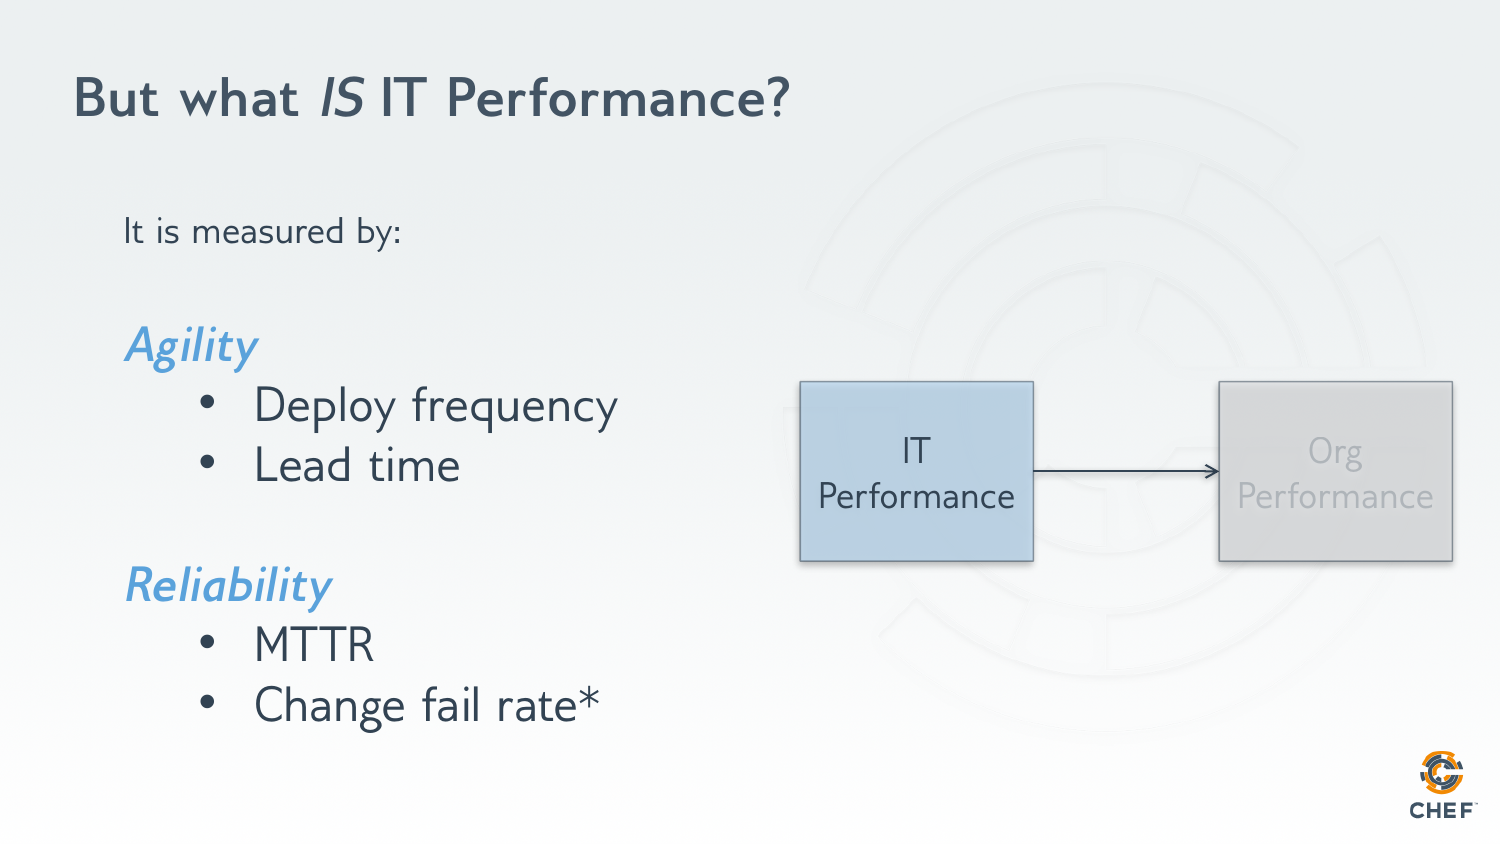

# But what IS IT Performance?
It is measured by:

Agility
Deploy frequency
Lead time

Reliability
MTTR
Change fail rate*
IT Performance
Org Performance